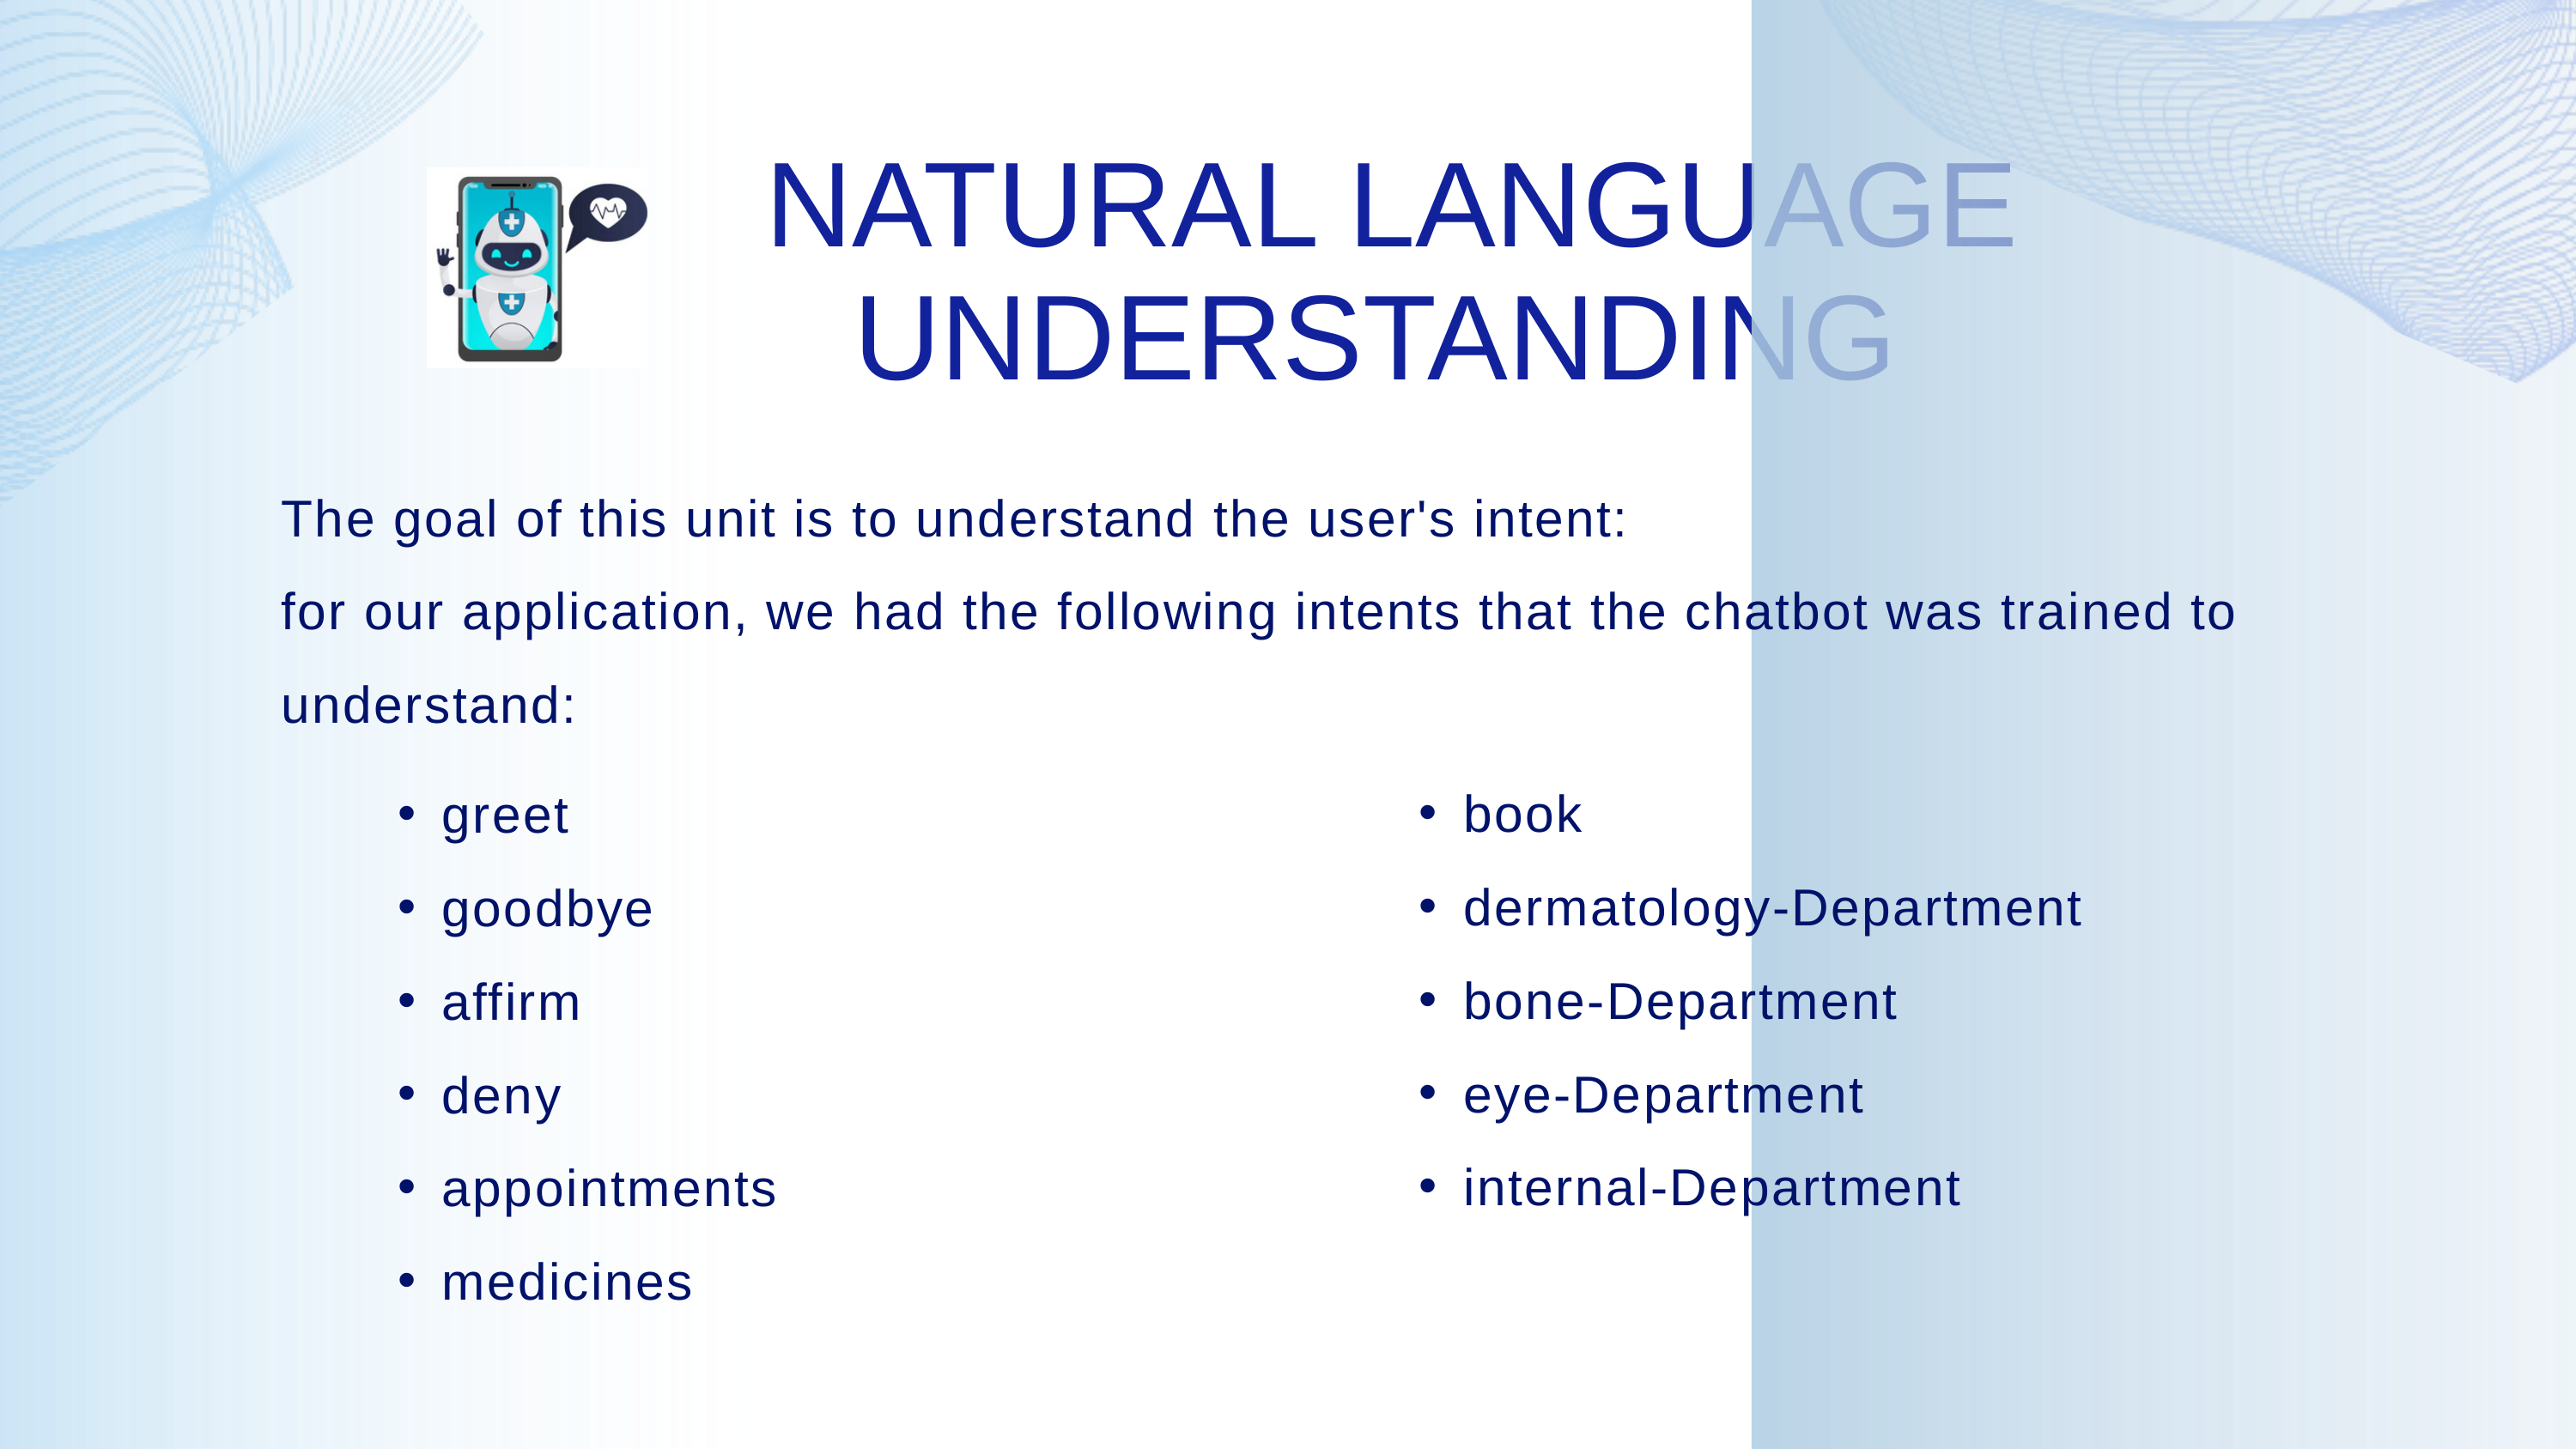

NATURAL LANGUAGE UNDERSTANDING

The goal of this unit is to understand the user's intent:
for our application, we had the following intents that the chatbot was trained to understand:

greet
goodbye
affirm
deny
appointments
medicines
book
dermatology-Department
bone-Department
eye-Department
internal-Department